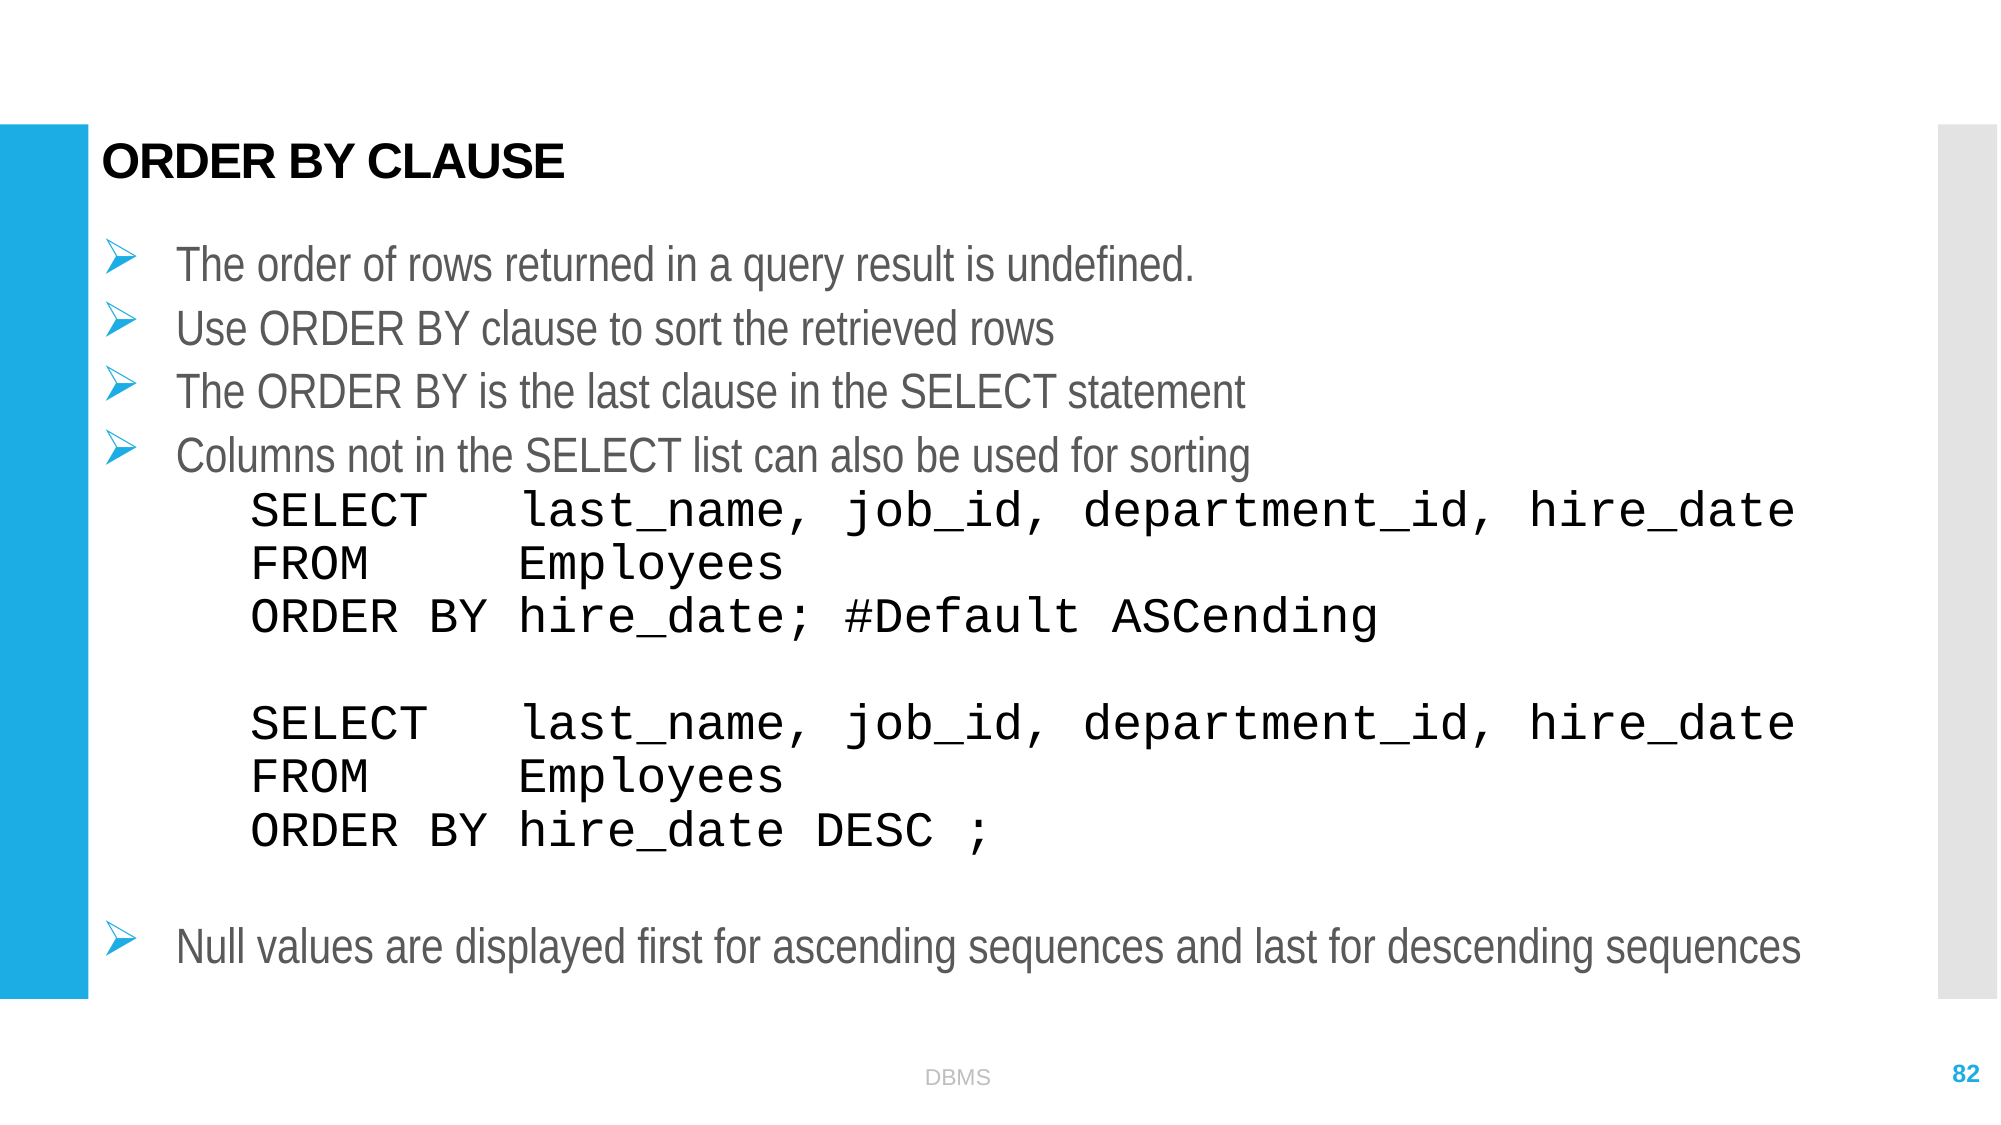

# ORDER BY CLAUSE
The order of rows returned in a query result is undefined.
Use ORDER BY clause to sort the retrieved rows
The ORDER BY is the last clause in the SELECT statement
Columns not in the SELECT list can also be used for sorting
	SELECT   last_name, job_id, department_id, hire_date
	FROM     Employees
	ORDER BY hire_date;	#Default ASCending

	SELECT   last_name, job_id, department_id, hire_date
	FROM     Employees
	ORDER BY hire_date DESC ;

Null values are displayed first for ascending sequences and last for descending sequences
82
DBMS